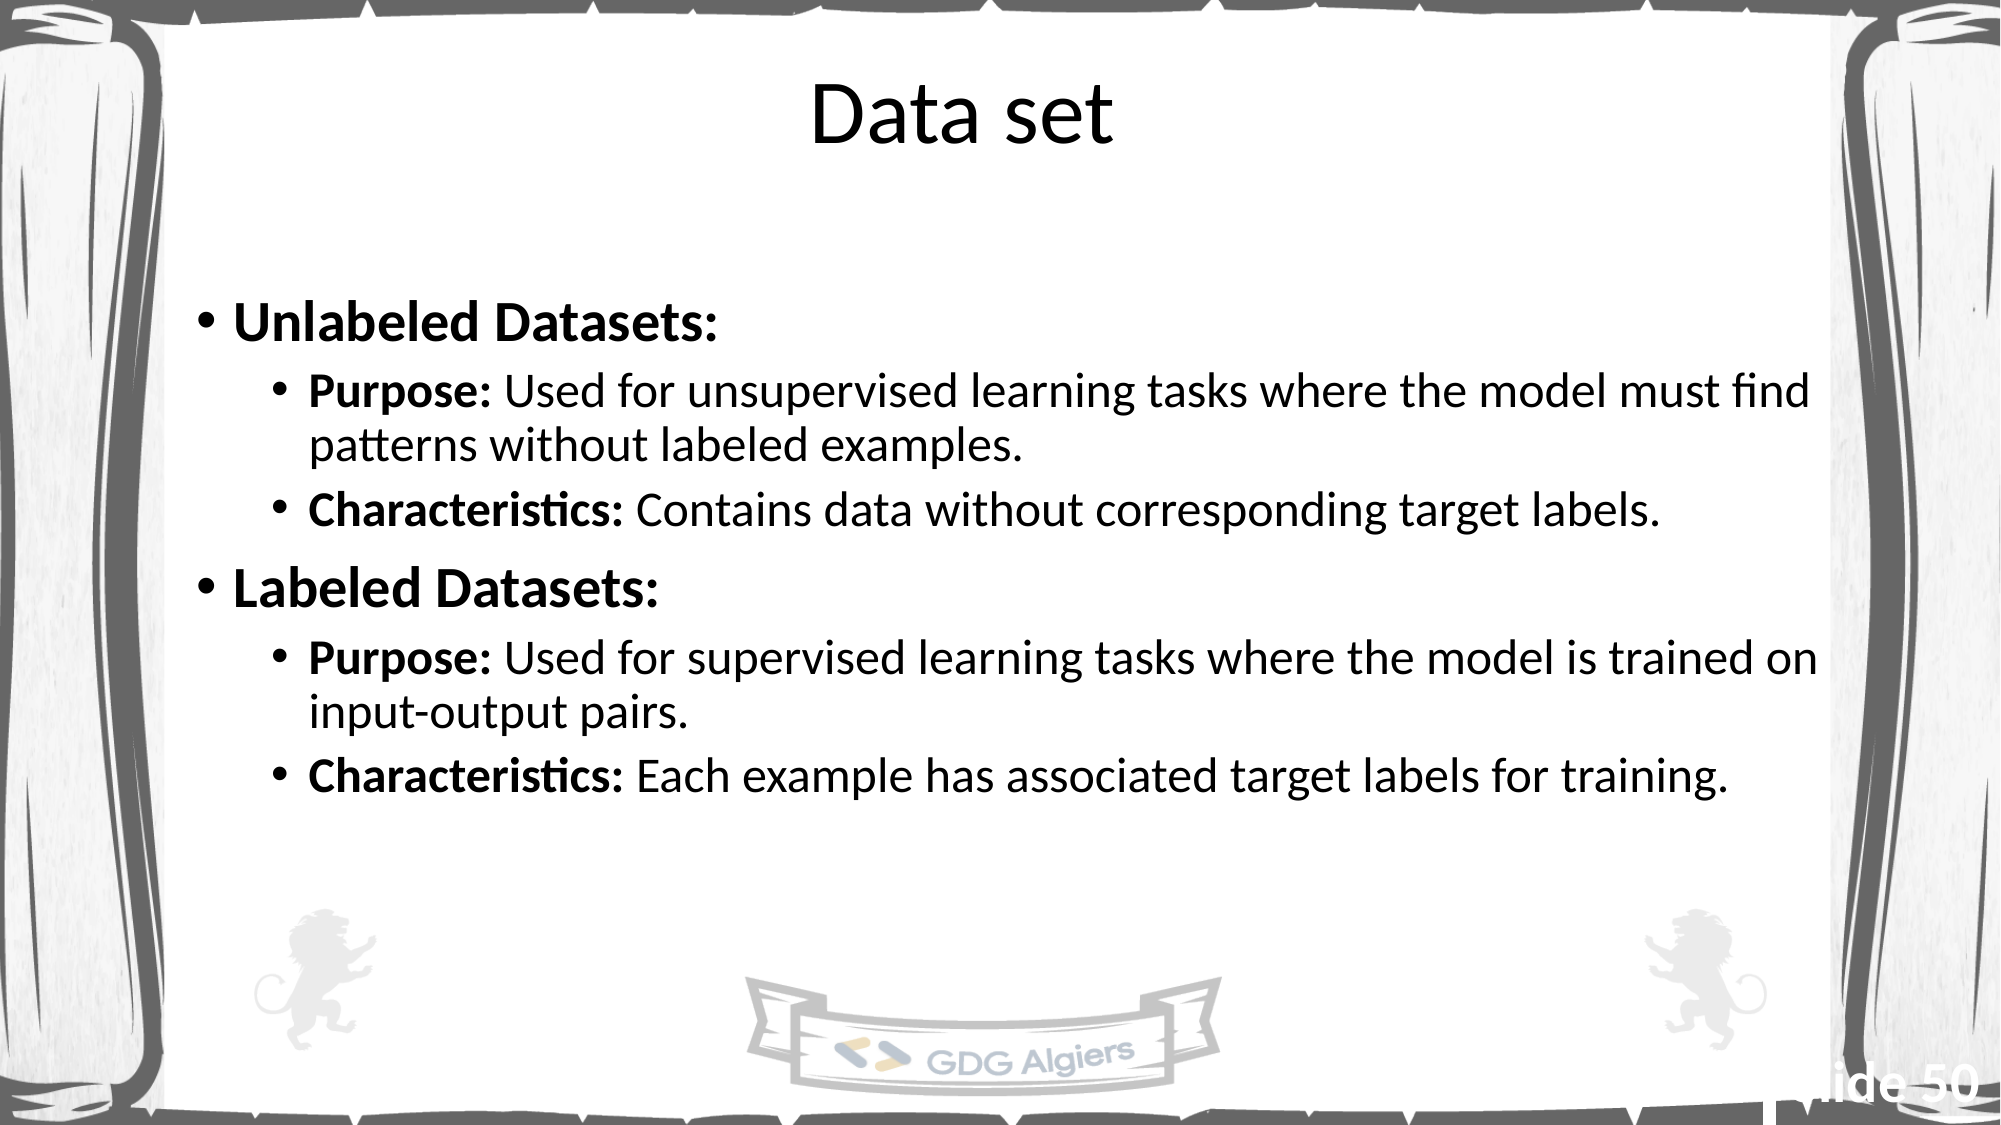

# Data set
Unlabeled Datasets:
Purpose: Used for unsupervised learning tasks where the model must find patterns without labeled examples.
Characteristics: Contains data without corresponding target labels.
Labeled Datasets:
Purpose: Used for supervised learning tasks where the model is trained on input-output pairs.
Characteristics: Each example has associated target labels for training.

Slide 50